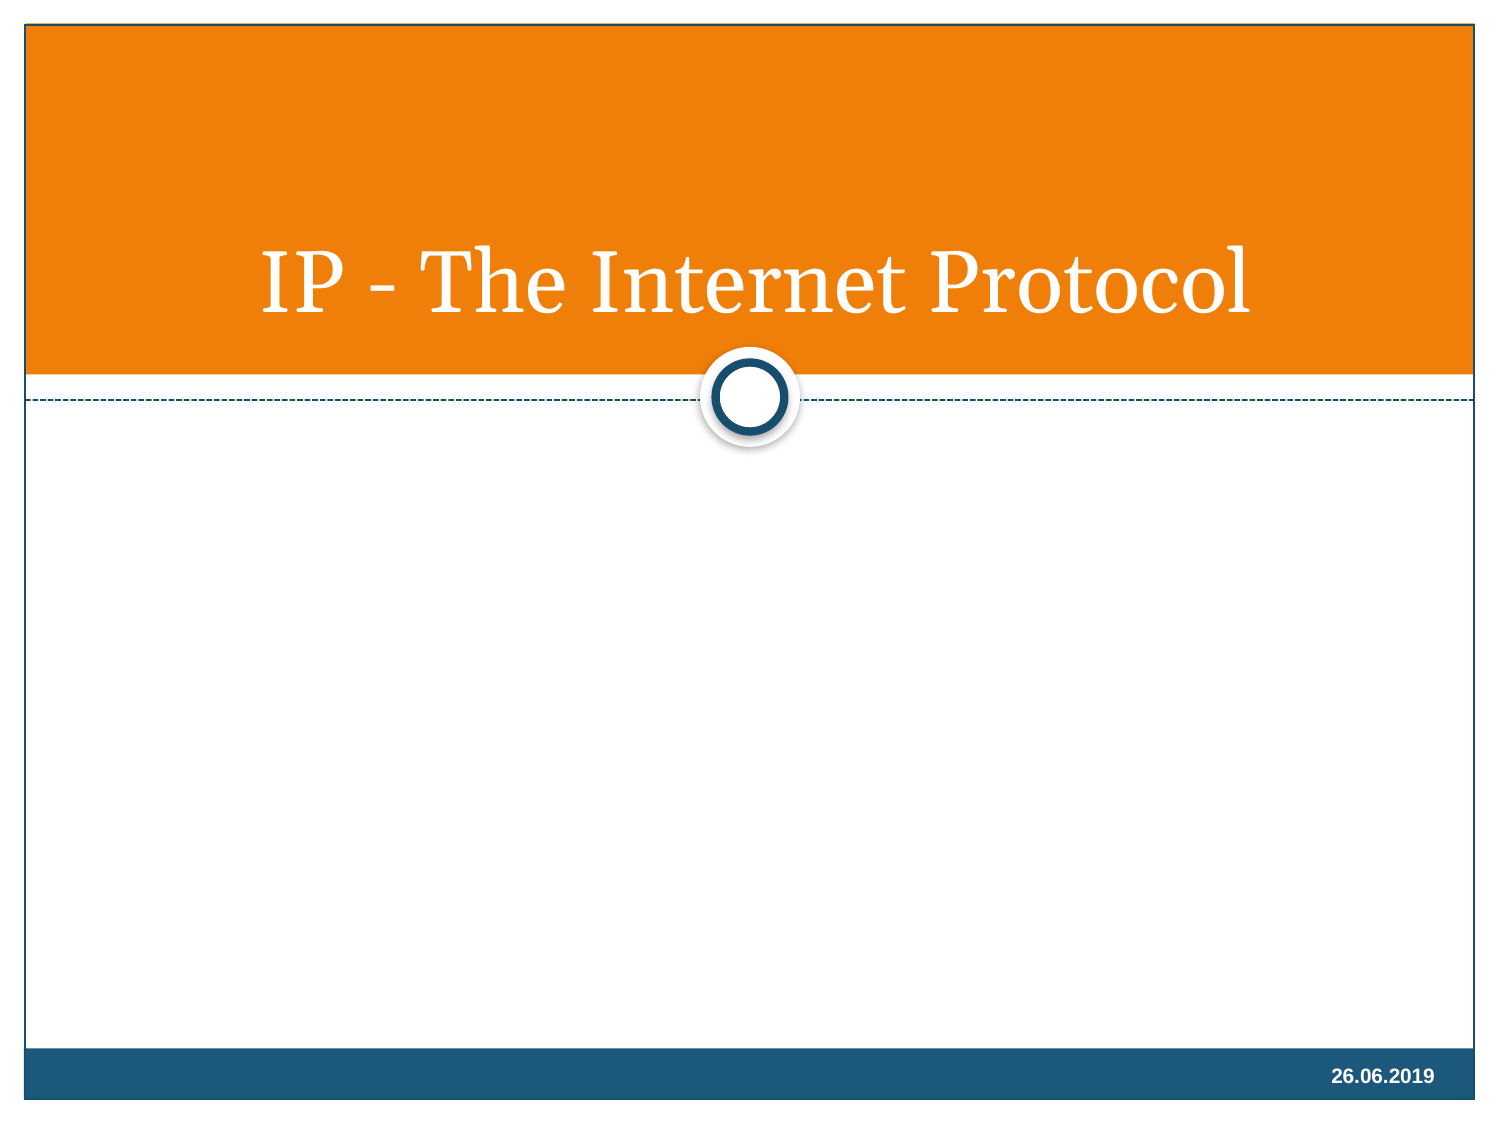

# IP - The Internet Protocol
26.06.2019